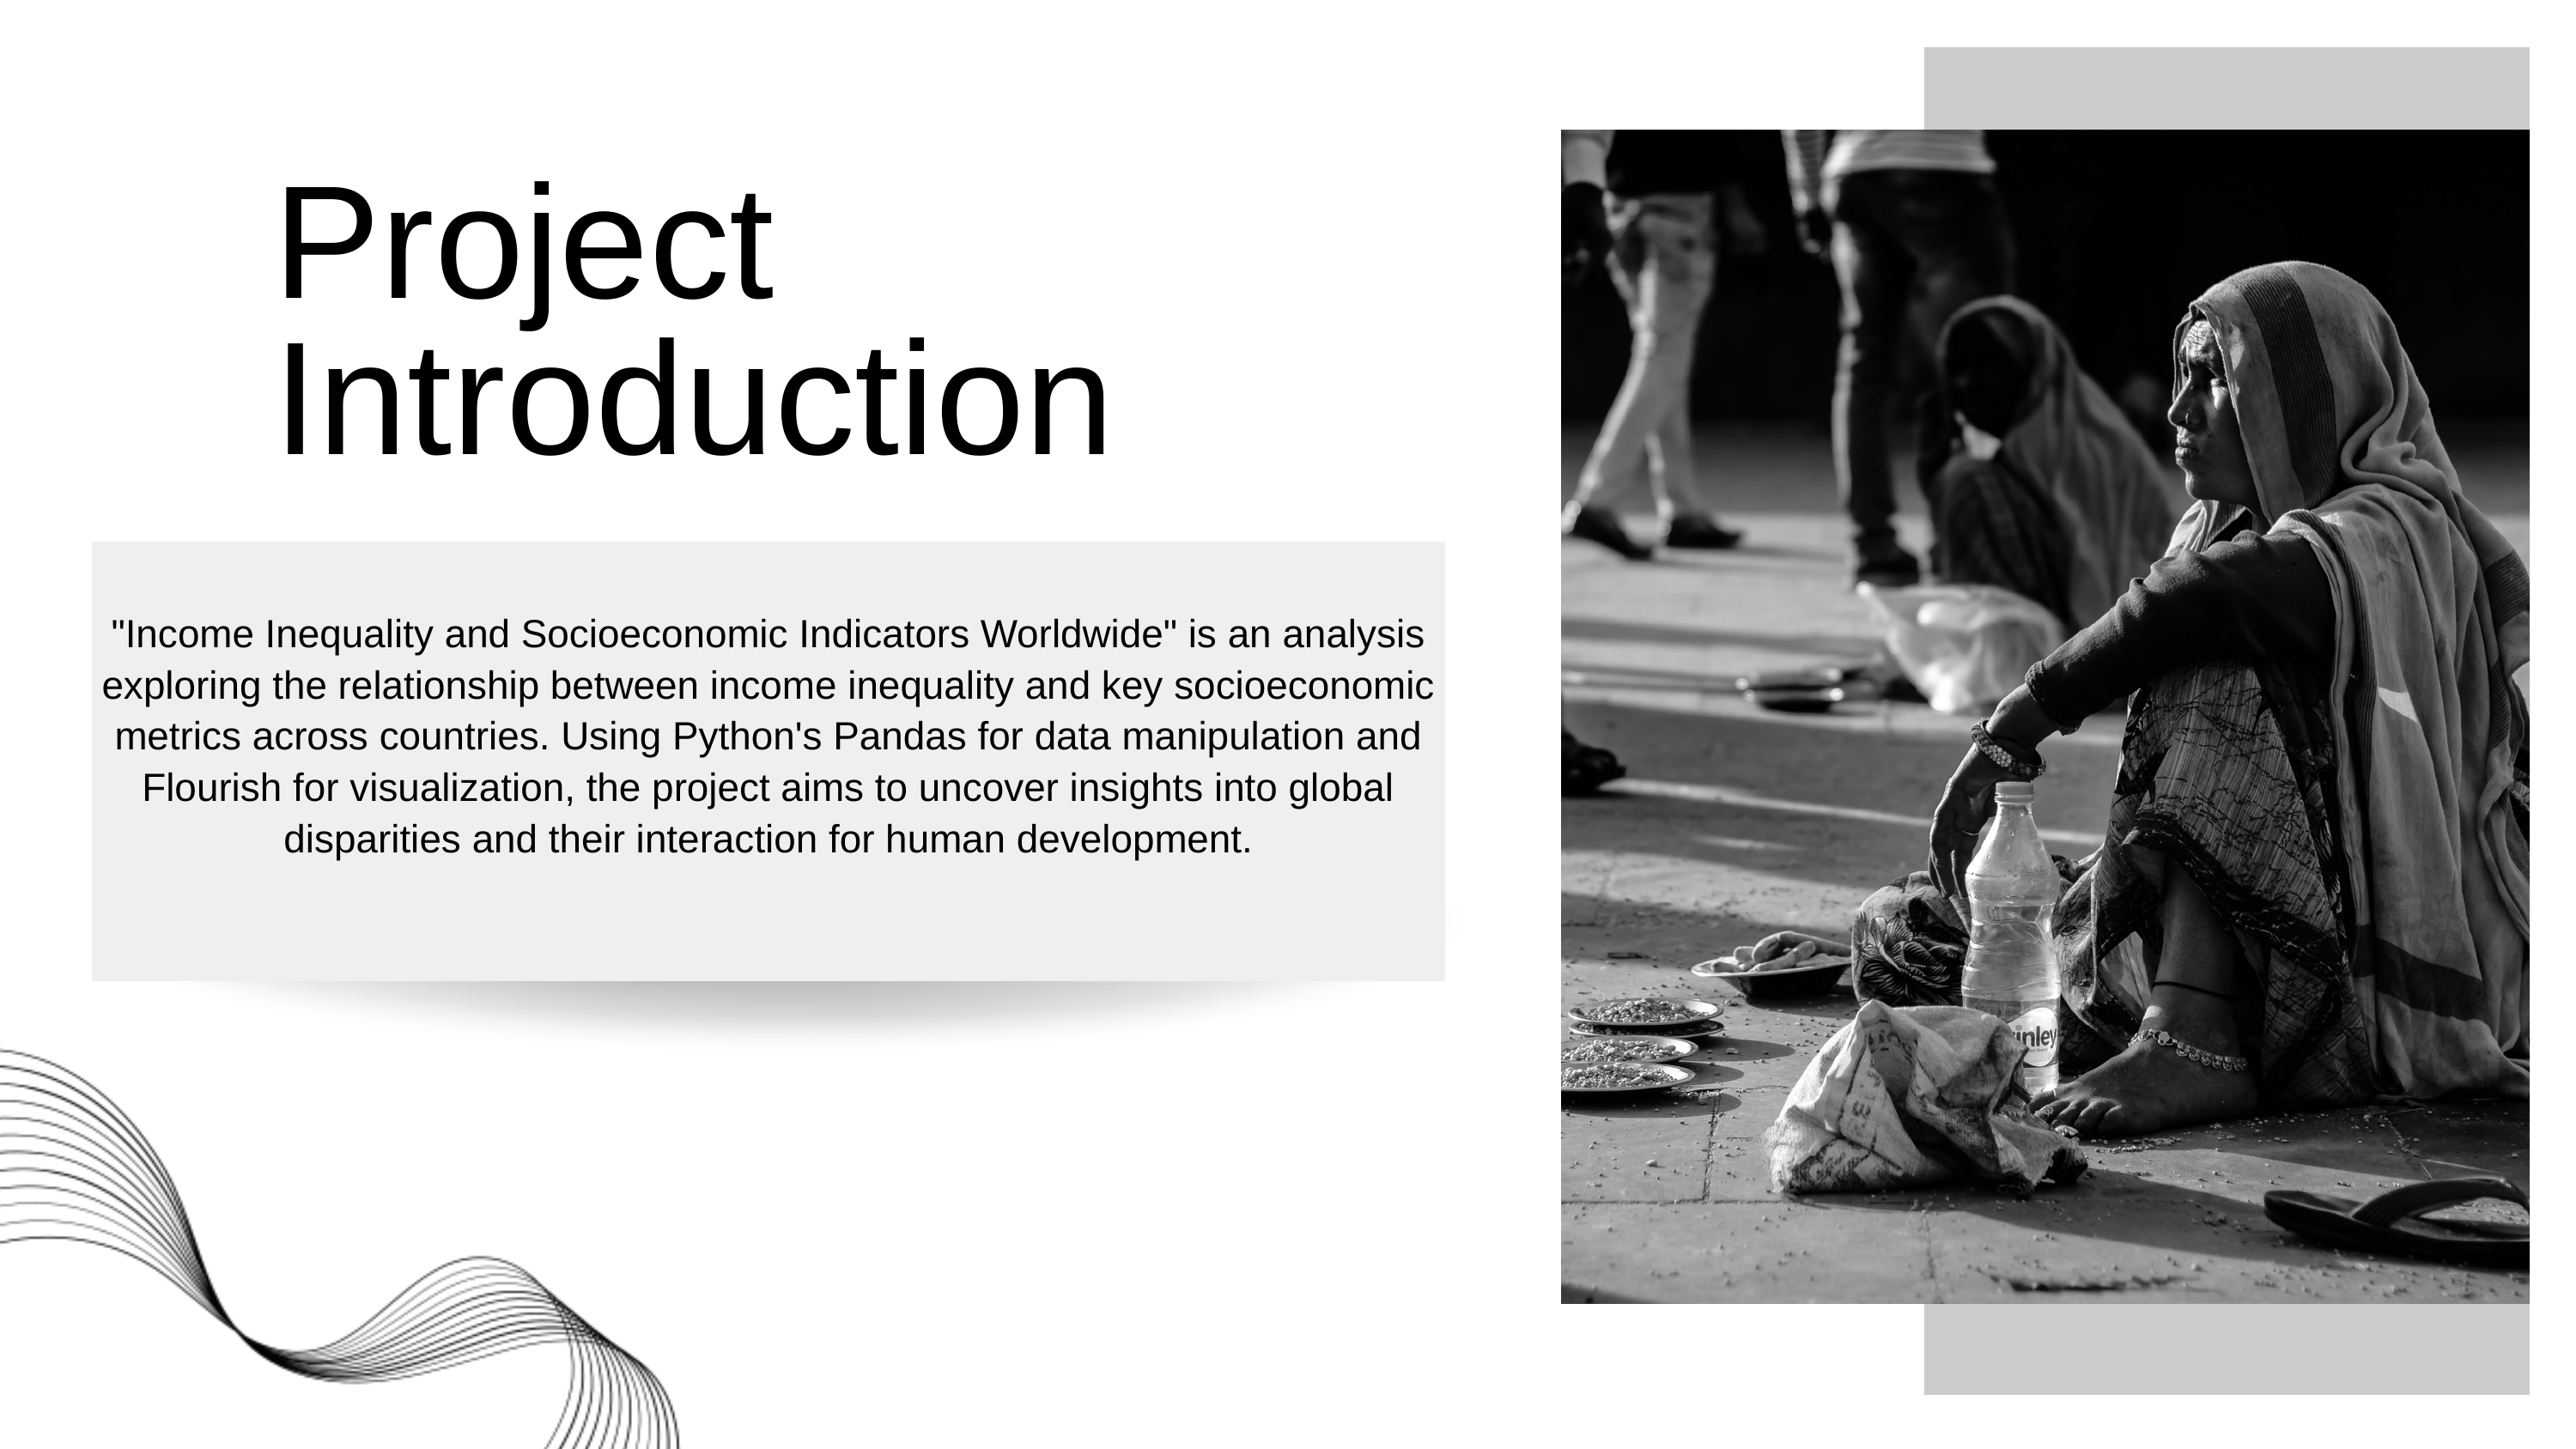

Project Introduction

"Income Inequality and Socioeconomic Indicators Worldwide" is an analysis exploring the relationship between income inequality and key socioeconomic metrics across countries. Using Python's Pandas for data manipulation and Flourish for visualization, the project aims to uncover insights into global disparities and their interaction for human development.